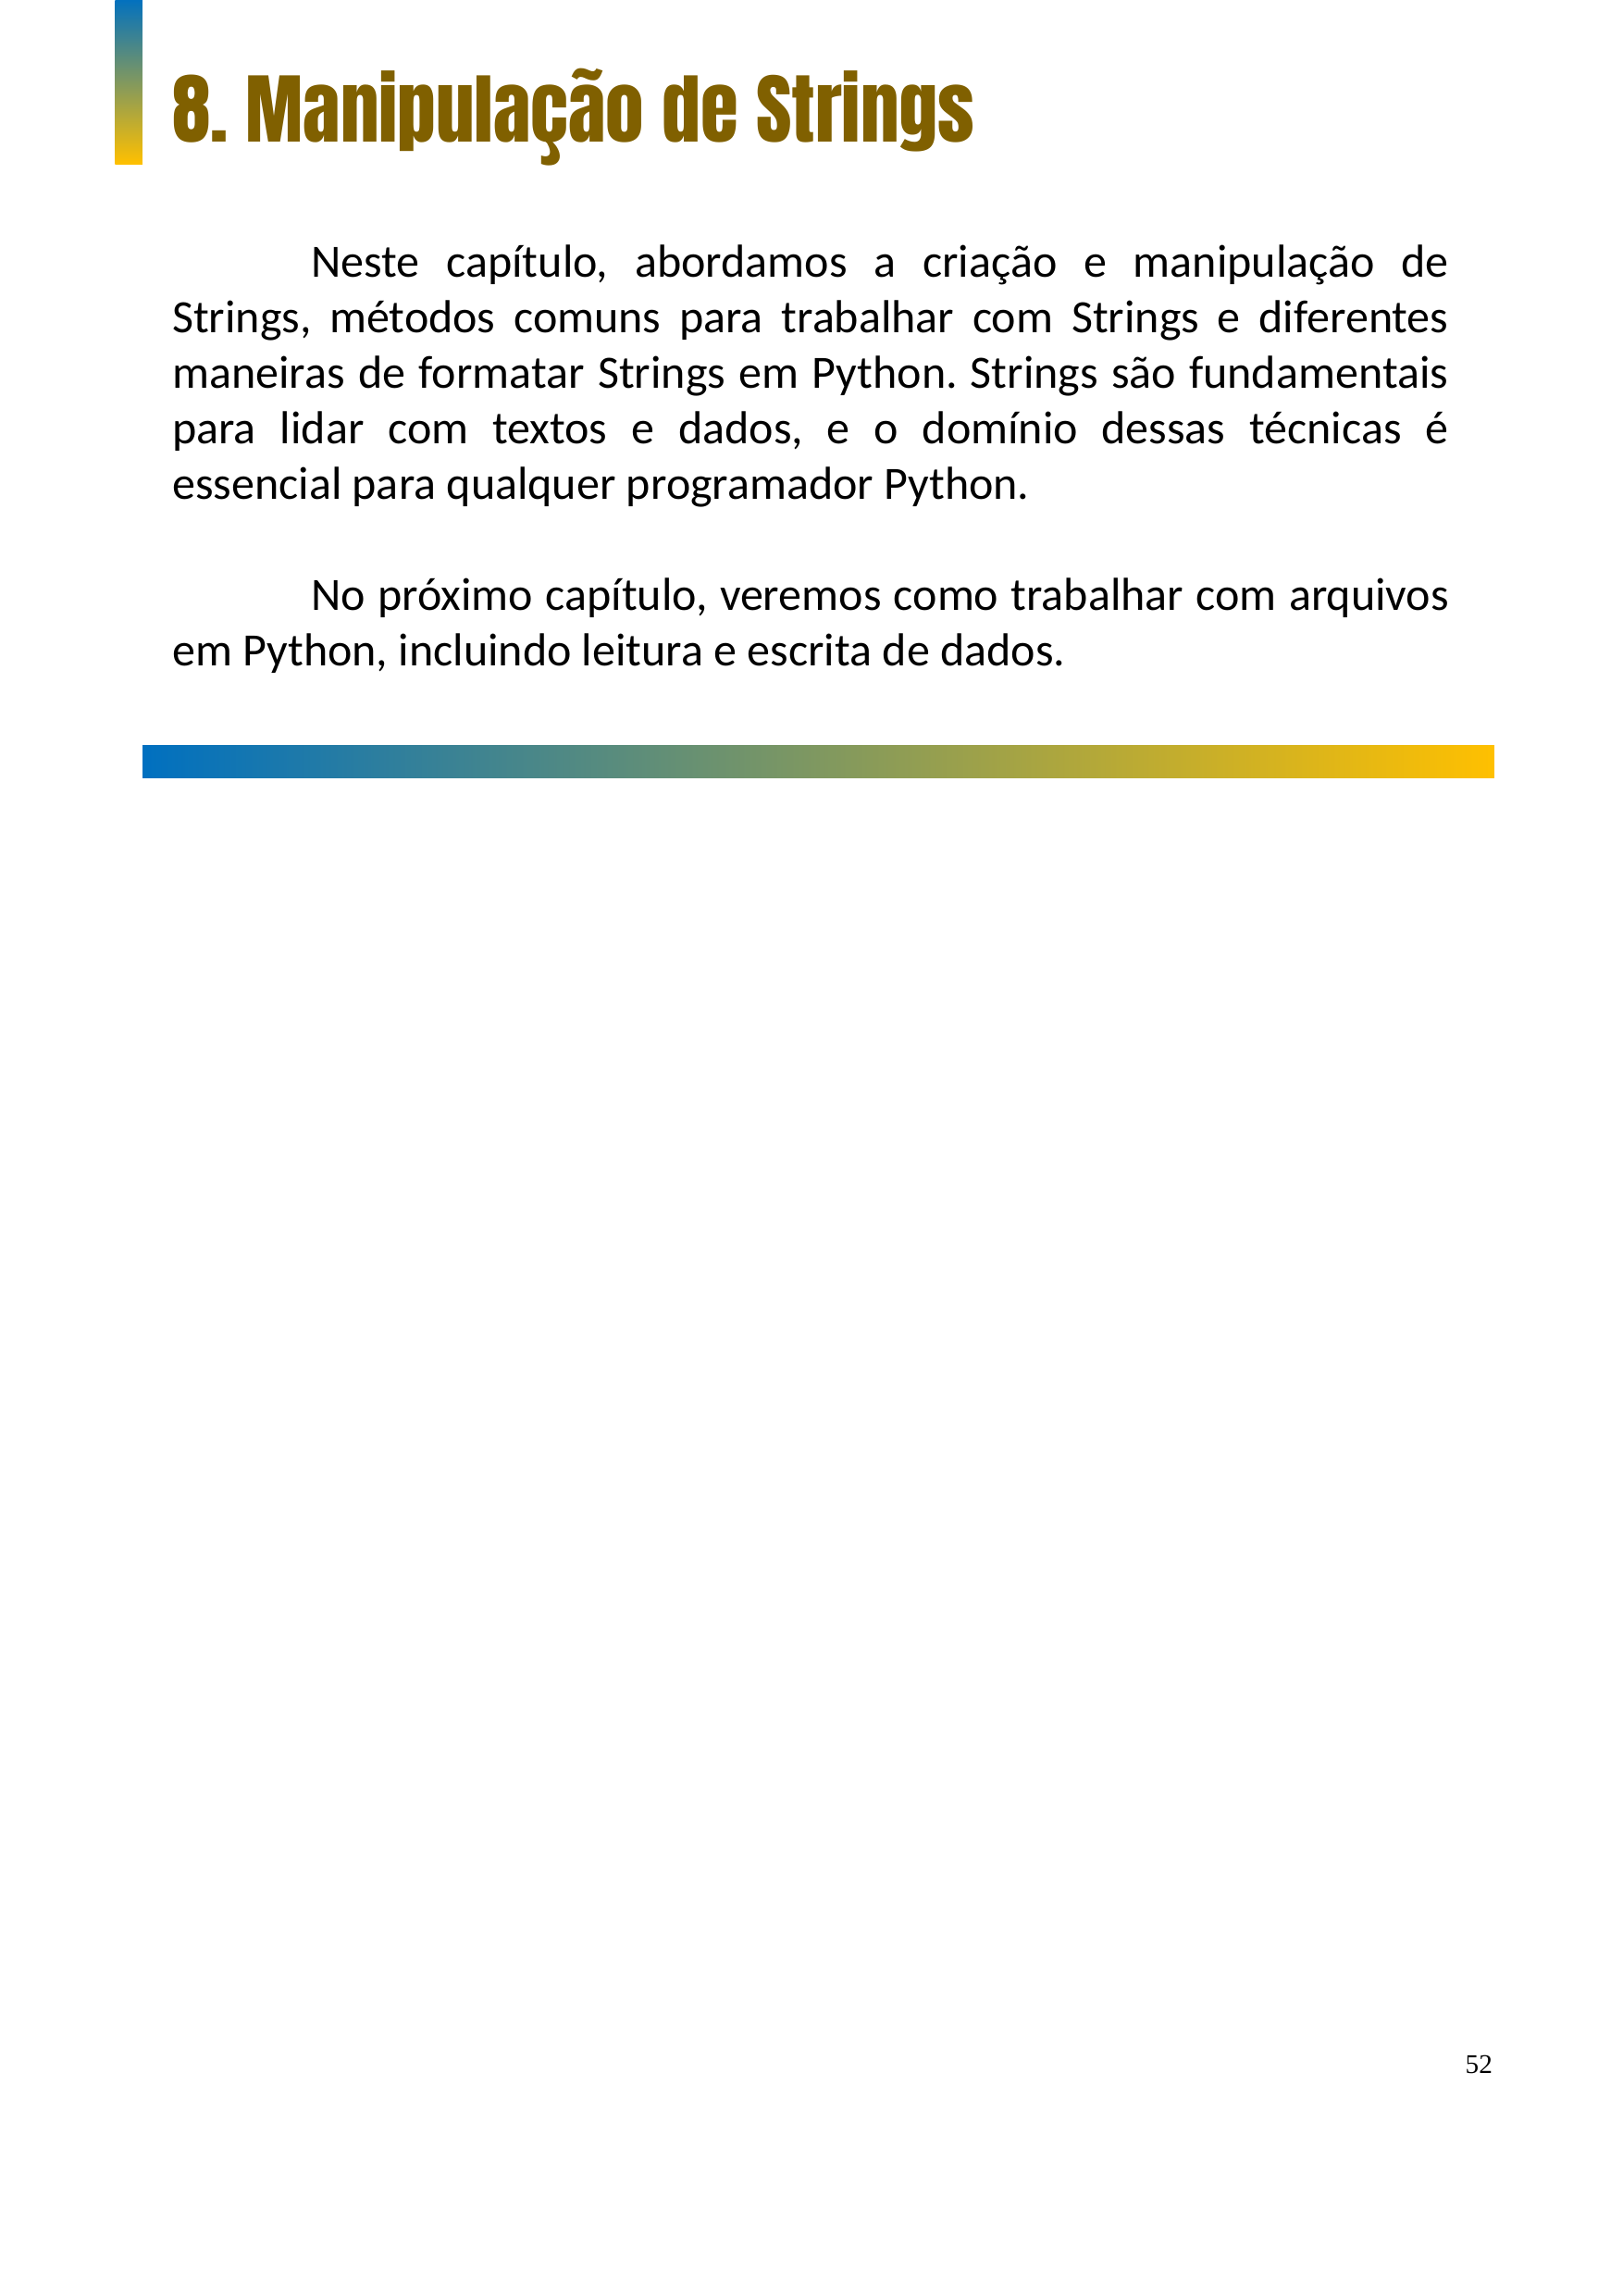

8. Manipulação de Strings
	Neste capítulo, abordamos a criação e manipulação de Strings, métodos comuns para trabalhar com Strings e diferentes maneiras de formatar Strings em Python. Strings são fundamentais para lidar com textos e dados, e o domínio dessas técnicas é essencial para qualquer programador Python.

	No próximo capítulo, veremos como trabalhar com arquivos em Python, incluindo leitura e escrita de dados.

52